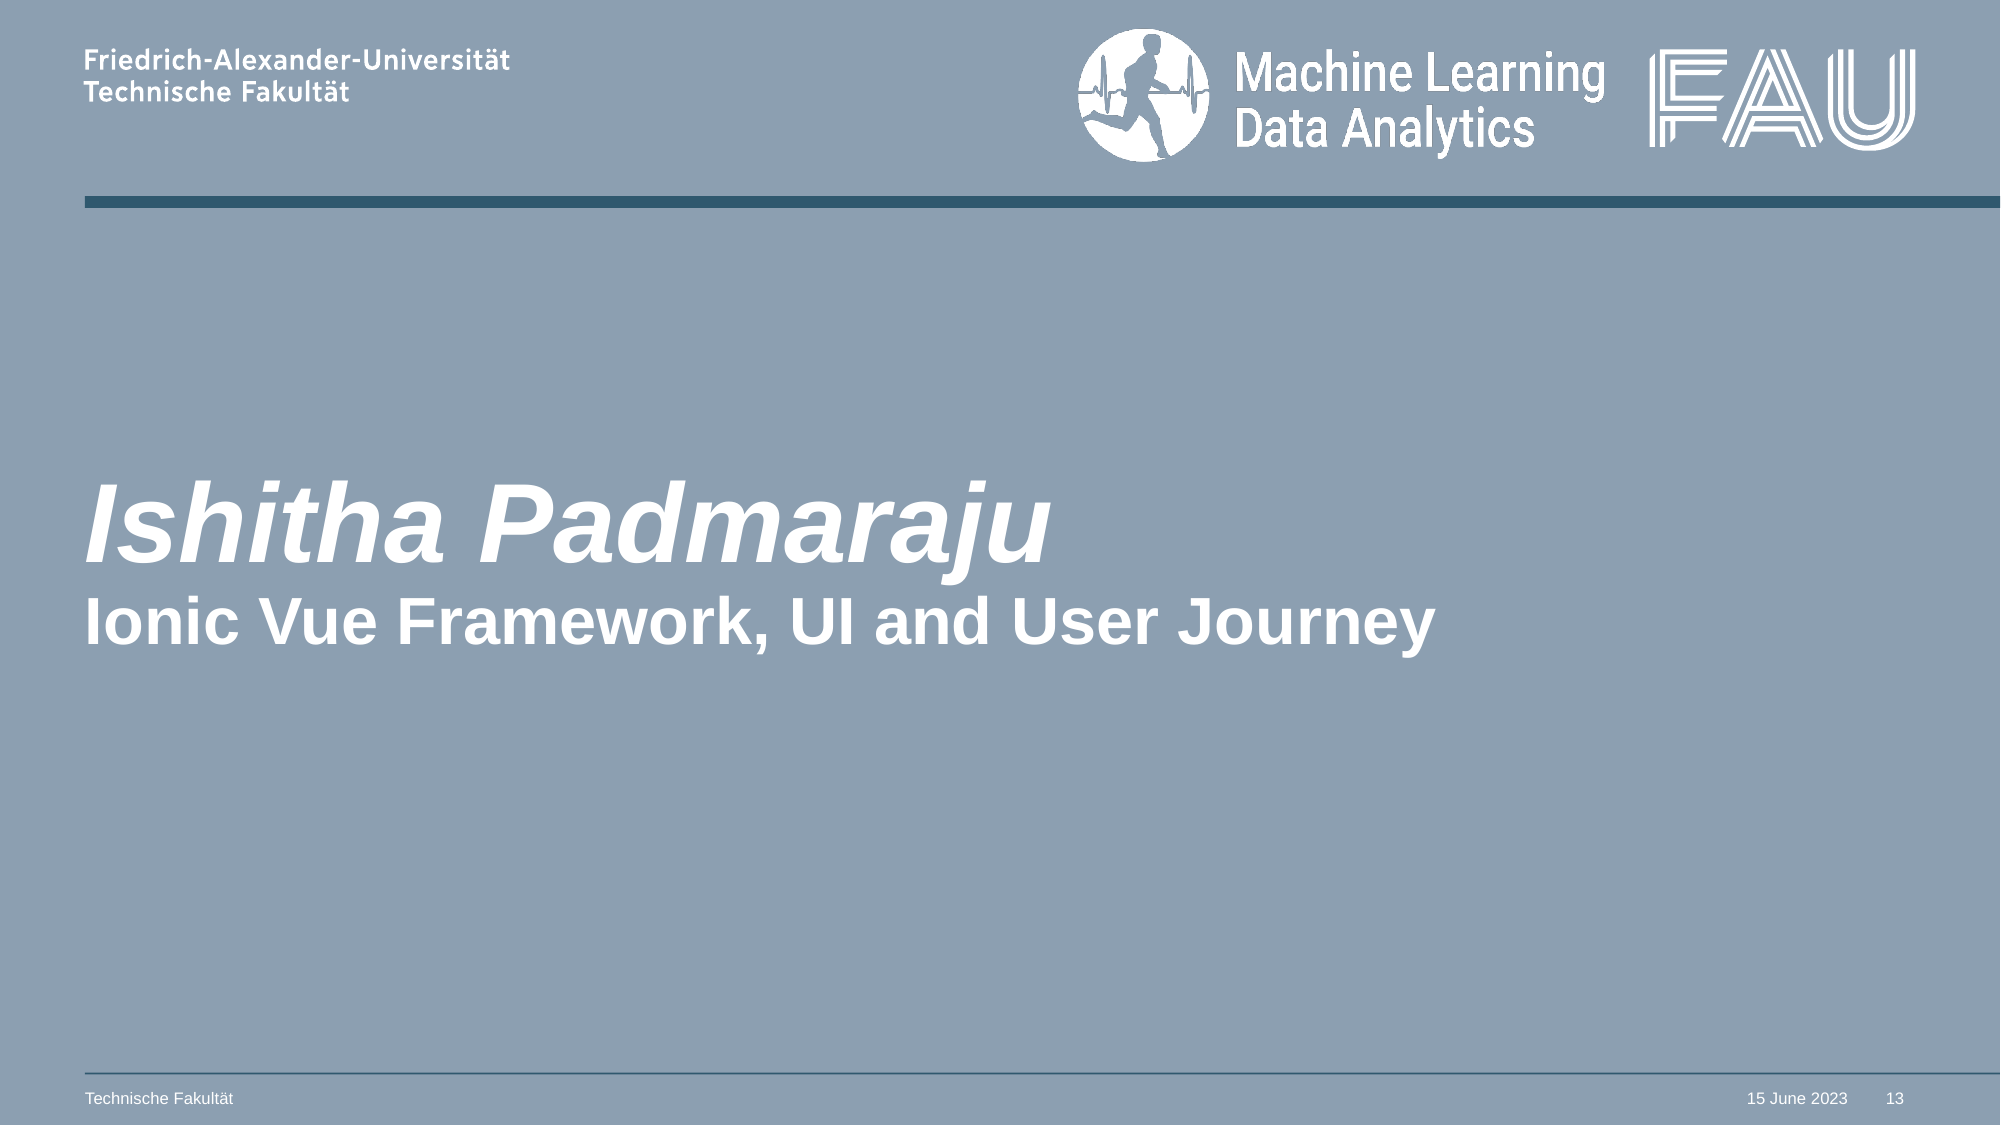

# Ishitha Padmaraju Ionic Vue Framework, UI and User Journey
Technische Fakultät
15 June 2023
13